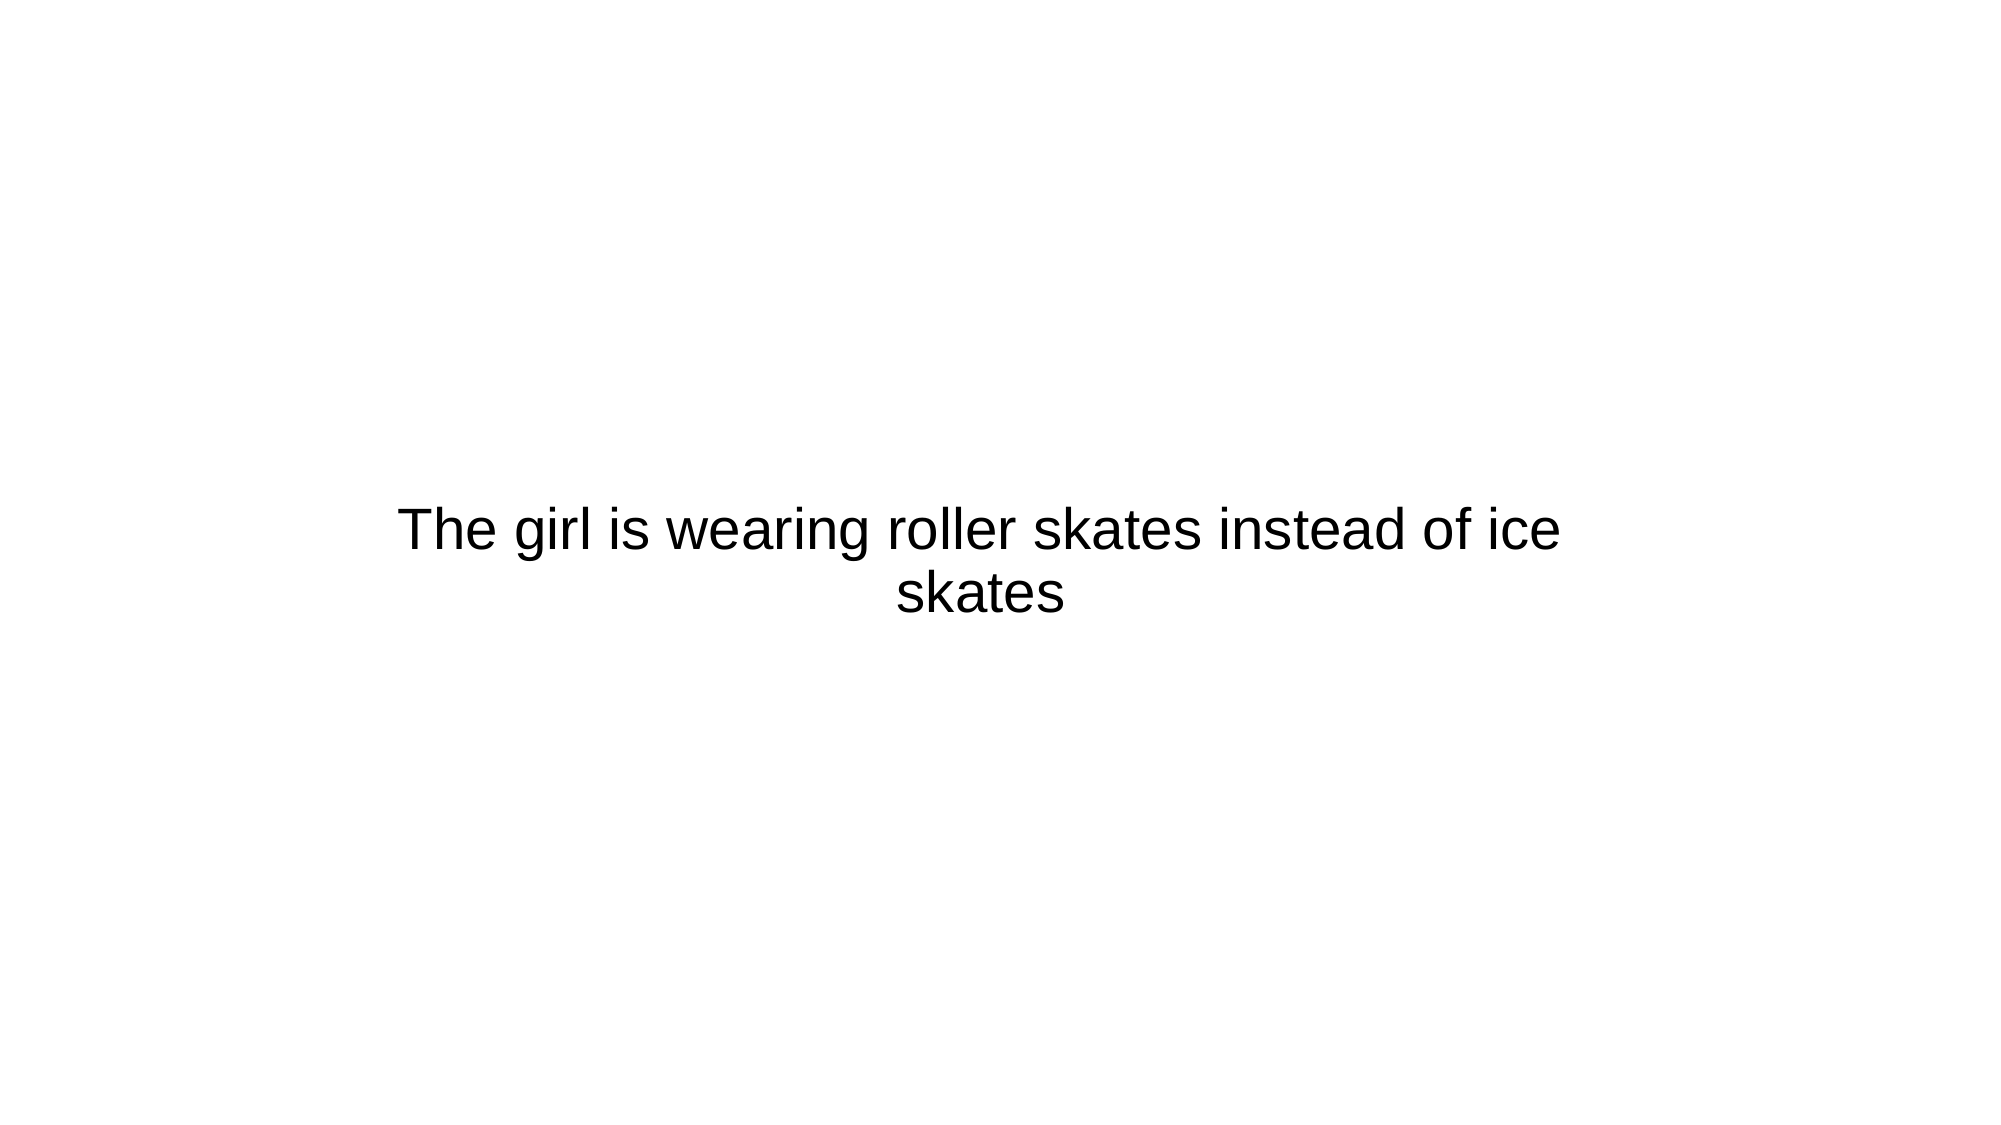

The girl is wearing roller skates instead of ice skates